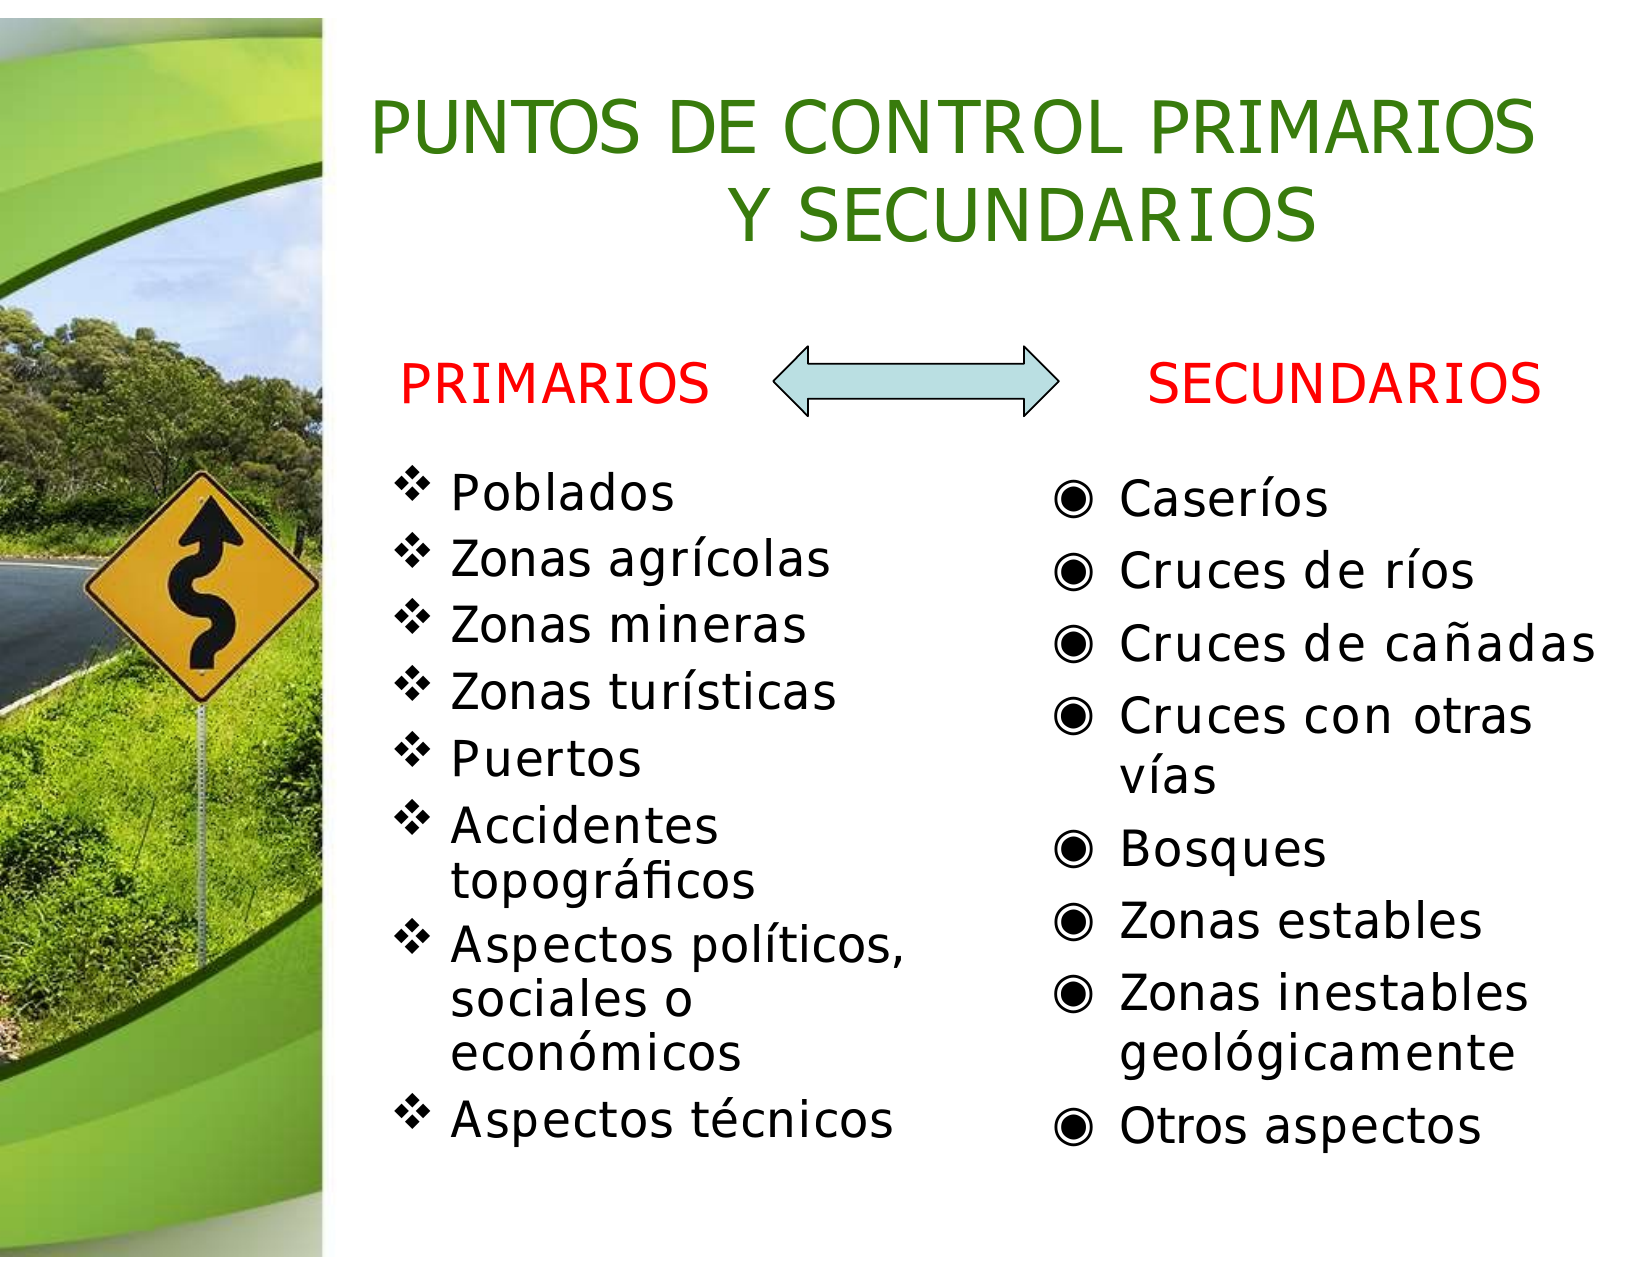

# PUNTOS DE CONTROL PRIMARIOS Y SECUNDARIOS

PRIMARIOS
Poblados
Zonas agrícolas
Zonas mineras
Zonas turísticas
Puertos
Accidentes topográficos
Aspectos políticos, sociales o económicos
Aspectos técnicos
SECUNDARIOS
Caseríos
Cruces de ríos
Cruces de cañadas
Cruces con otras vías
Bosques
Zonas estables
Zonas inestables geológicamente
Otros aspectos